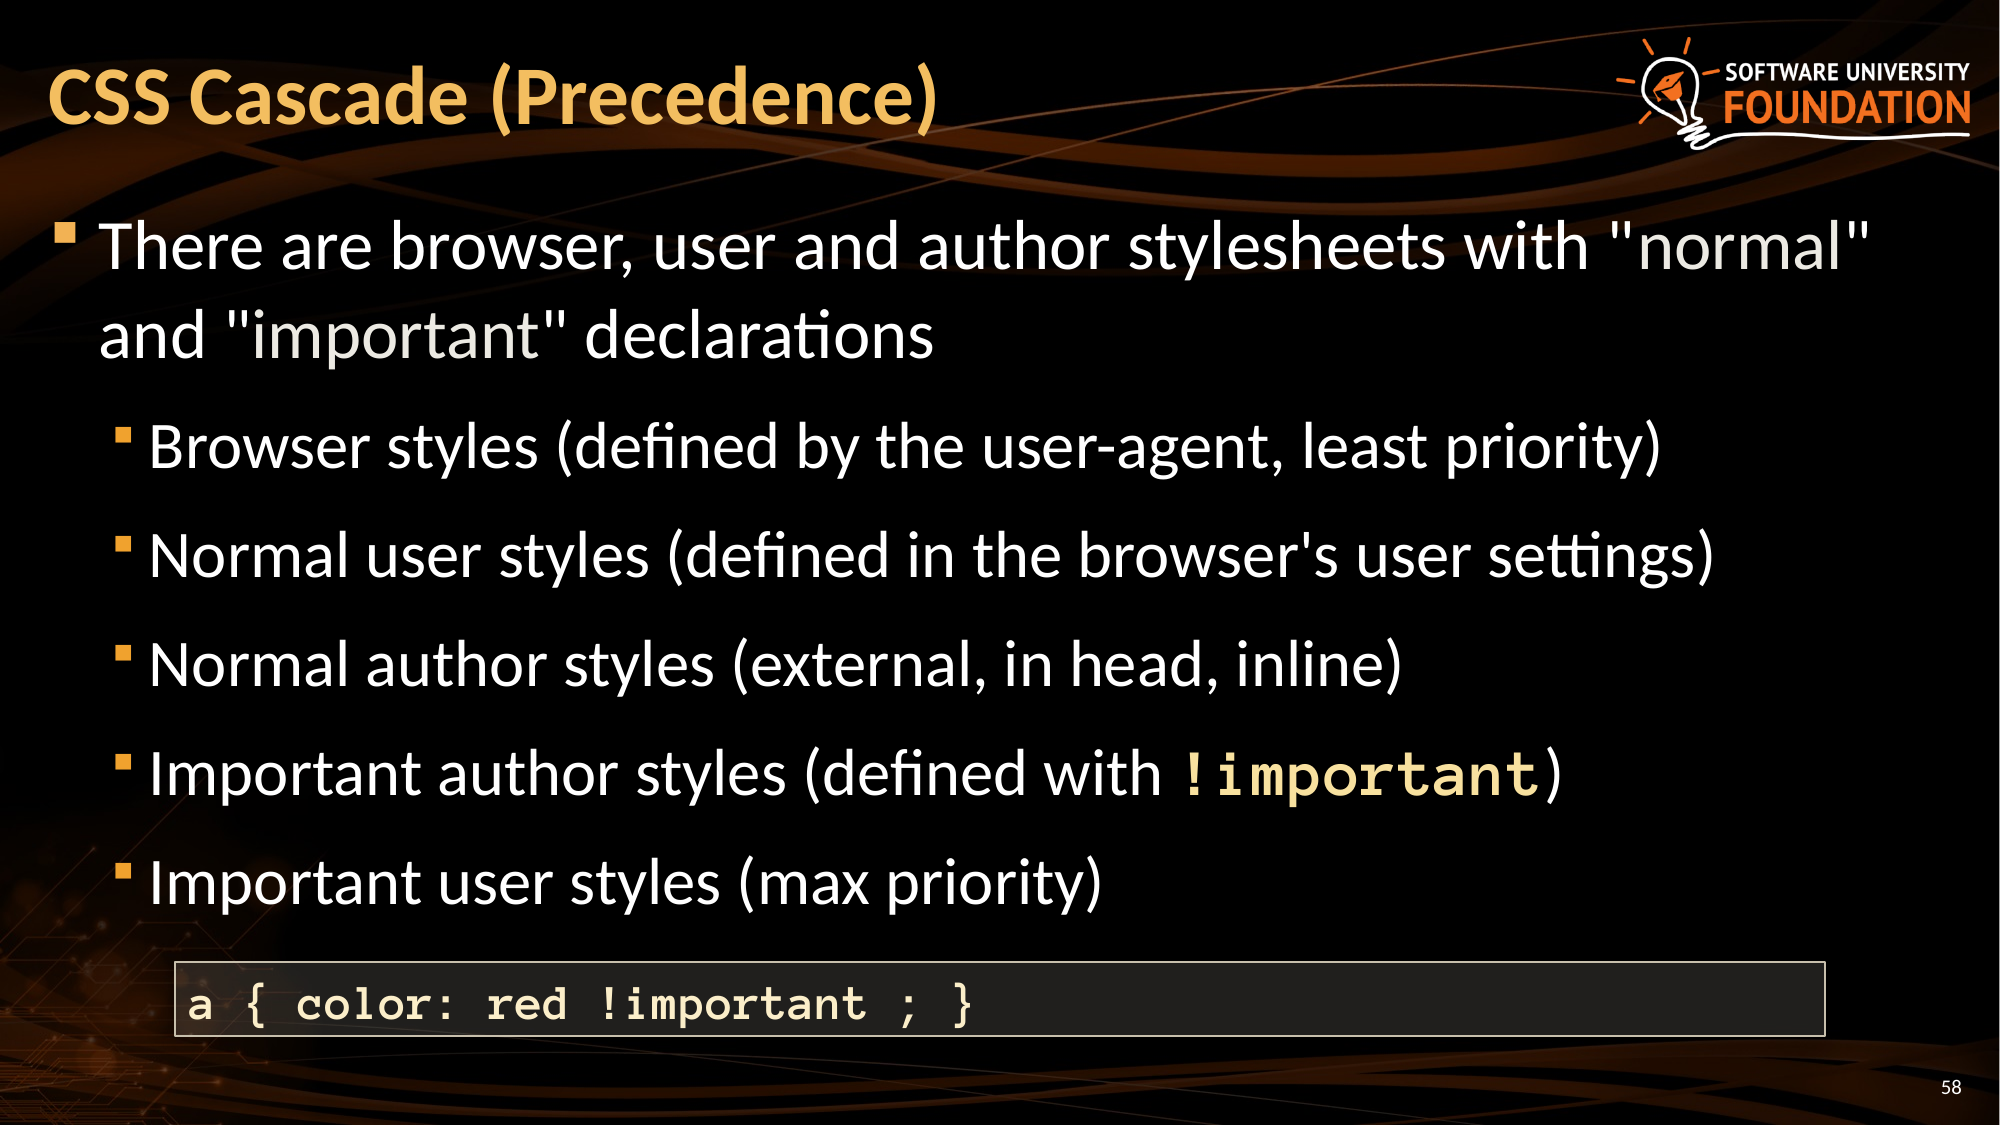

# CSS Cascade (Precedence)
There are browser, user and author stylesheets with "normal" and "important" declarations
Browser styles (defined by the user-agent, least priority)
Normal user styles (defined in the browser's user settings)
Normal author styles (external, in head, inline)
Important author styles (defined with !important)
Important user styles (max priority)
a { color: red !important ; }
58